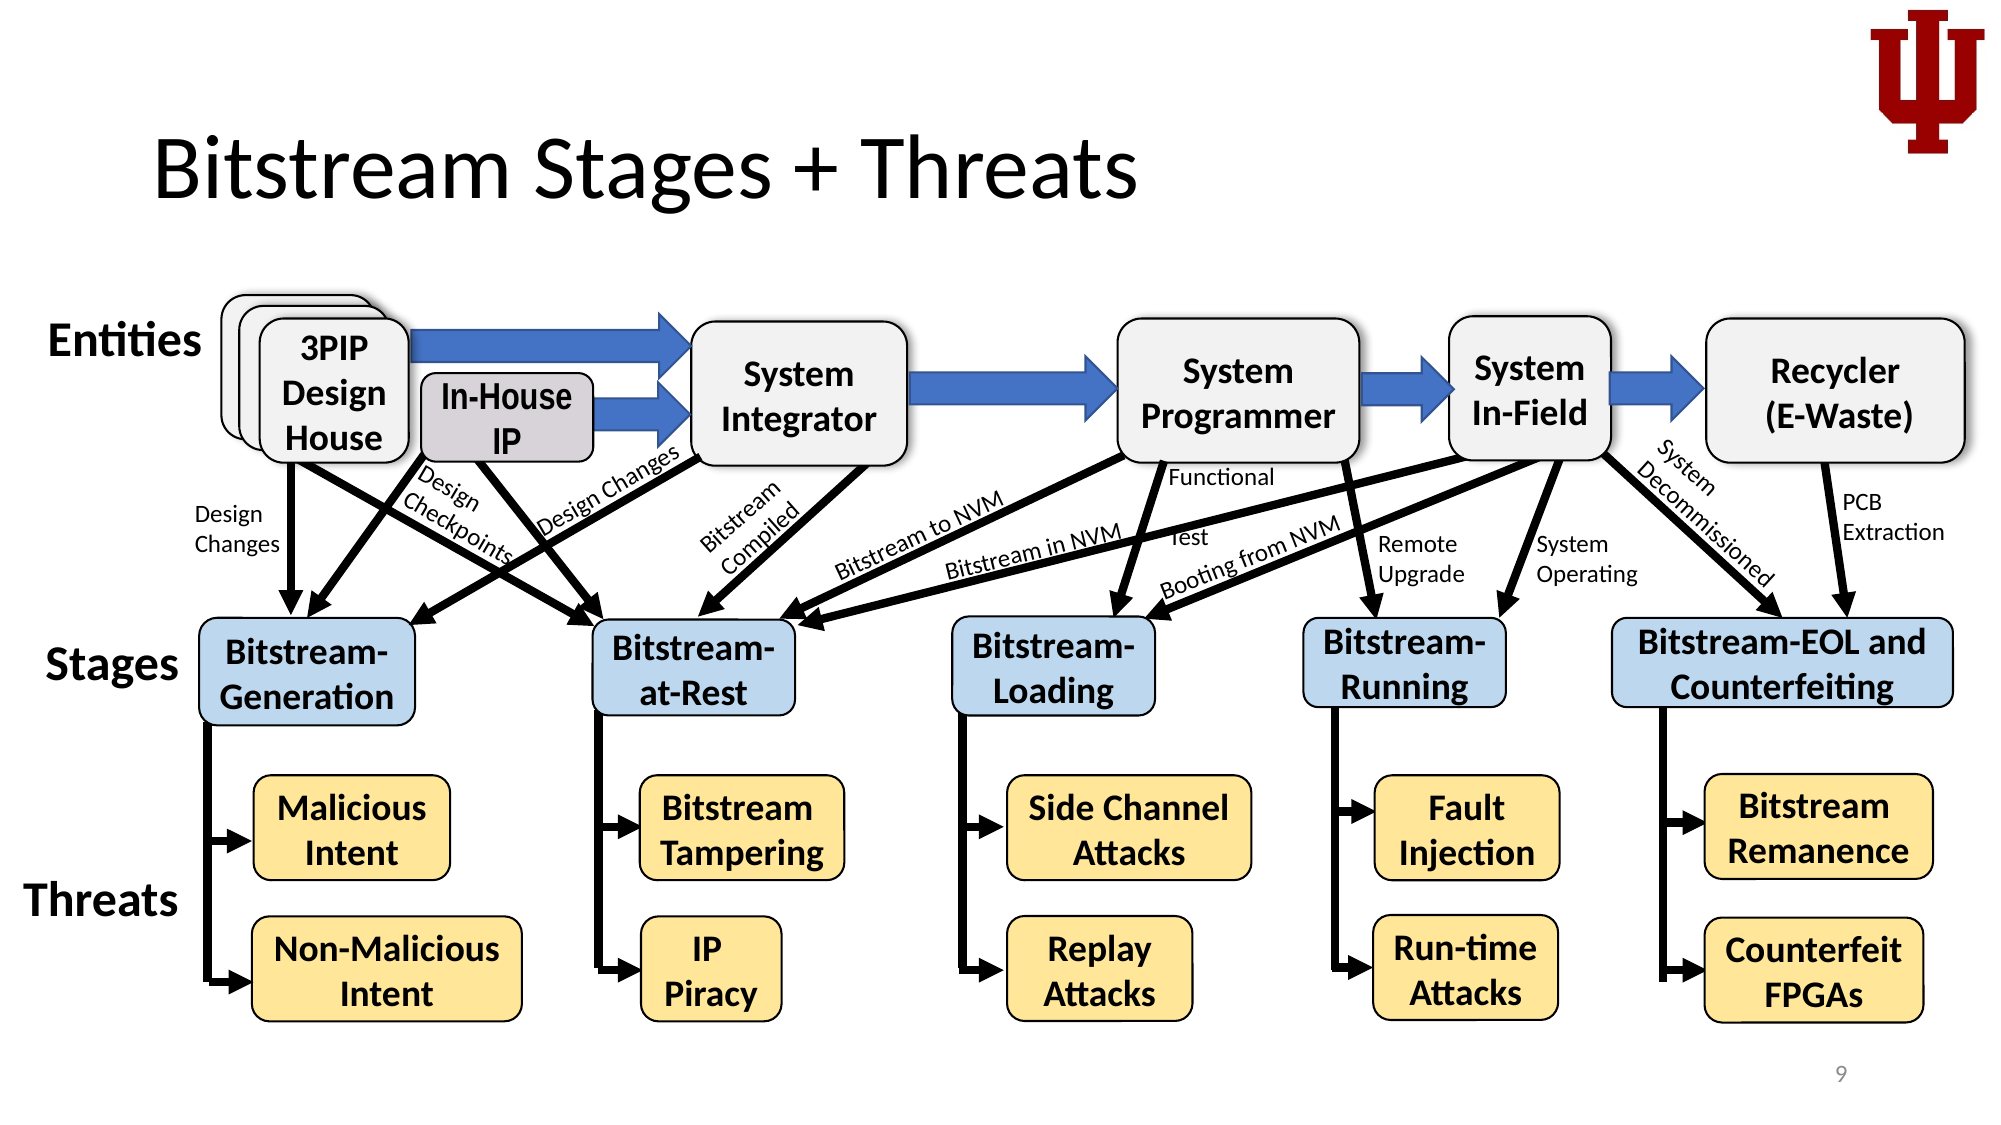

# Bitstream Stages + Threats

Entities

System In-Field
3PIP Design
House
System Programmer
Recycler
 (E-Waste)
System Integrator

In-House IP

Functional                          Test
Design Changes
Bitstream Compiled
System Decommissioned
PCB Extraction
Bitstream to NVM
Design Checkpoints
Design Changes
Bitstream in NVM
System Operating
Remote
Upgrade
Booting from NVM
Bitstream-Loading
Bitstream-Generation
Bitstream- Running
Bitstream-EOL and Counterfeiting
Bitstream-at-Rest
 Stages
Bitstream
Remanence
Malicious Intent
Bitstream
Tampering
Side Channel Attacks
Fault Injection
Threats
Run-time Attacks
Replay
Attacks
Non-Malicious
Intent
IP
Piracy
Counterfeit
FPGAs
9